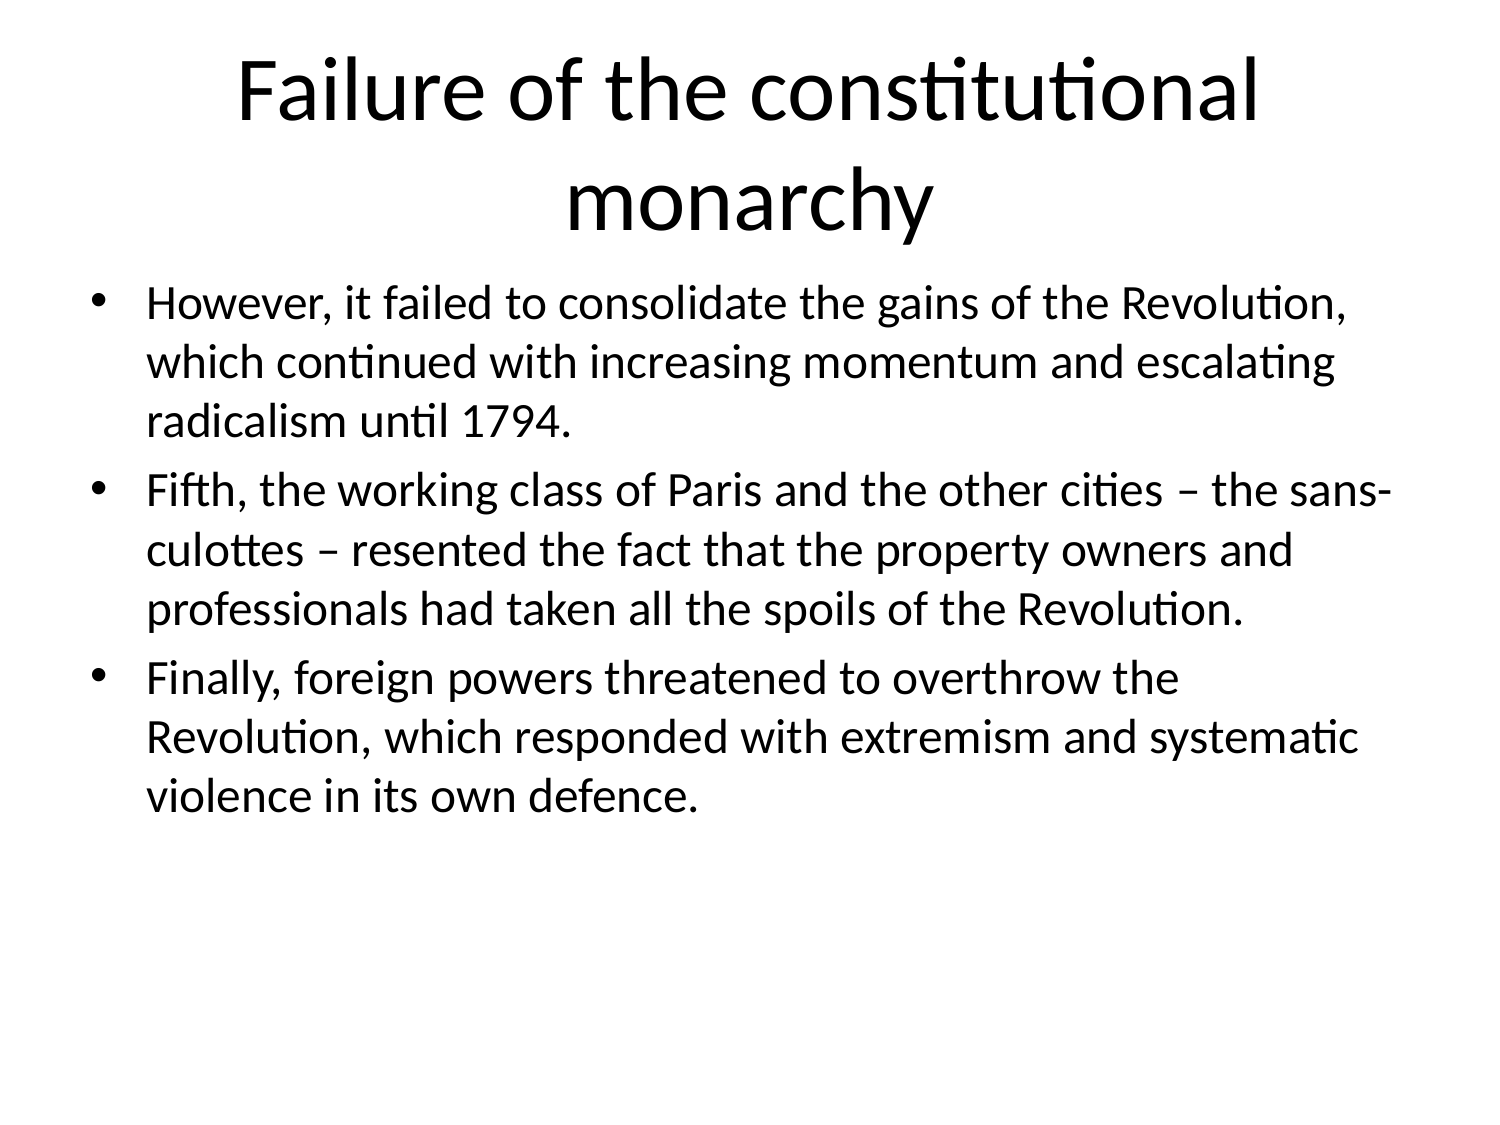

# Failure of the constitutional monarchy
However, it failed to consolidate the gains of the Revolution, which continued with increasing momentum and escalating radicalism until 1794.
Fifth, the working class of Paris and the other cities – the sans-culottes – resented the fact that the property owners and professionals had taken all the spoils of the Revolution.
Finally, foreign powers threatened to overthrow the Revolution, which responded with extremism and systematic violence in its own defence.